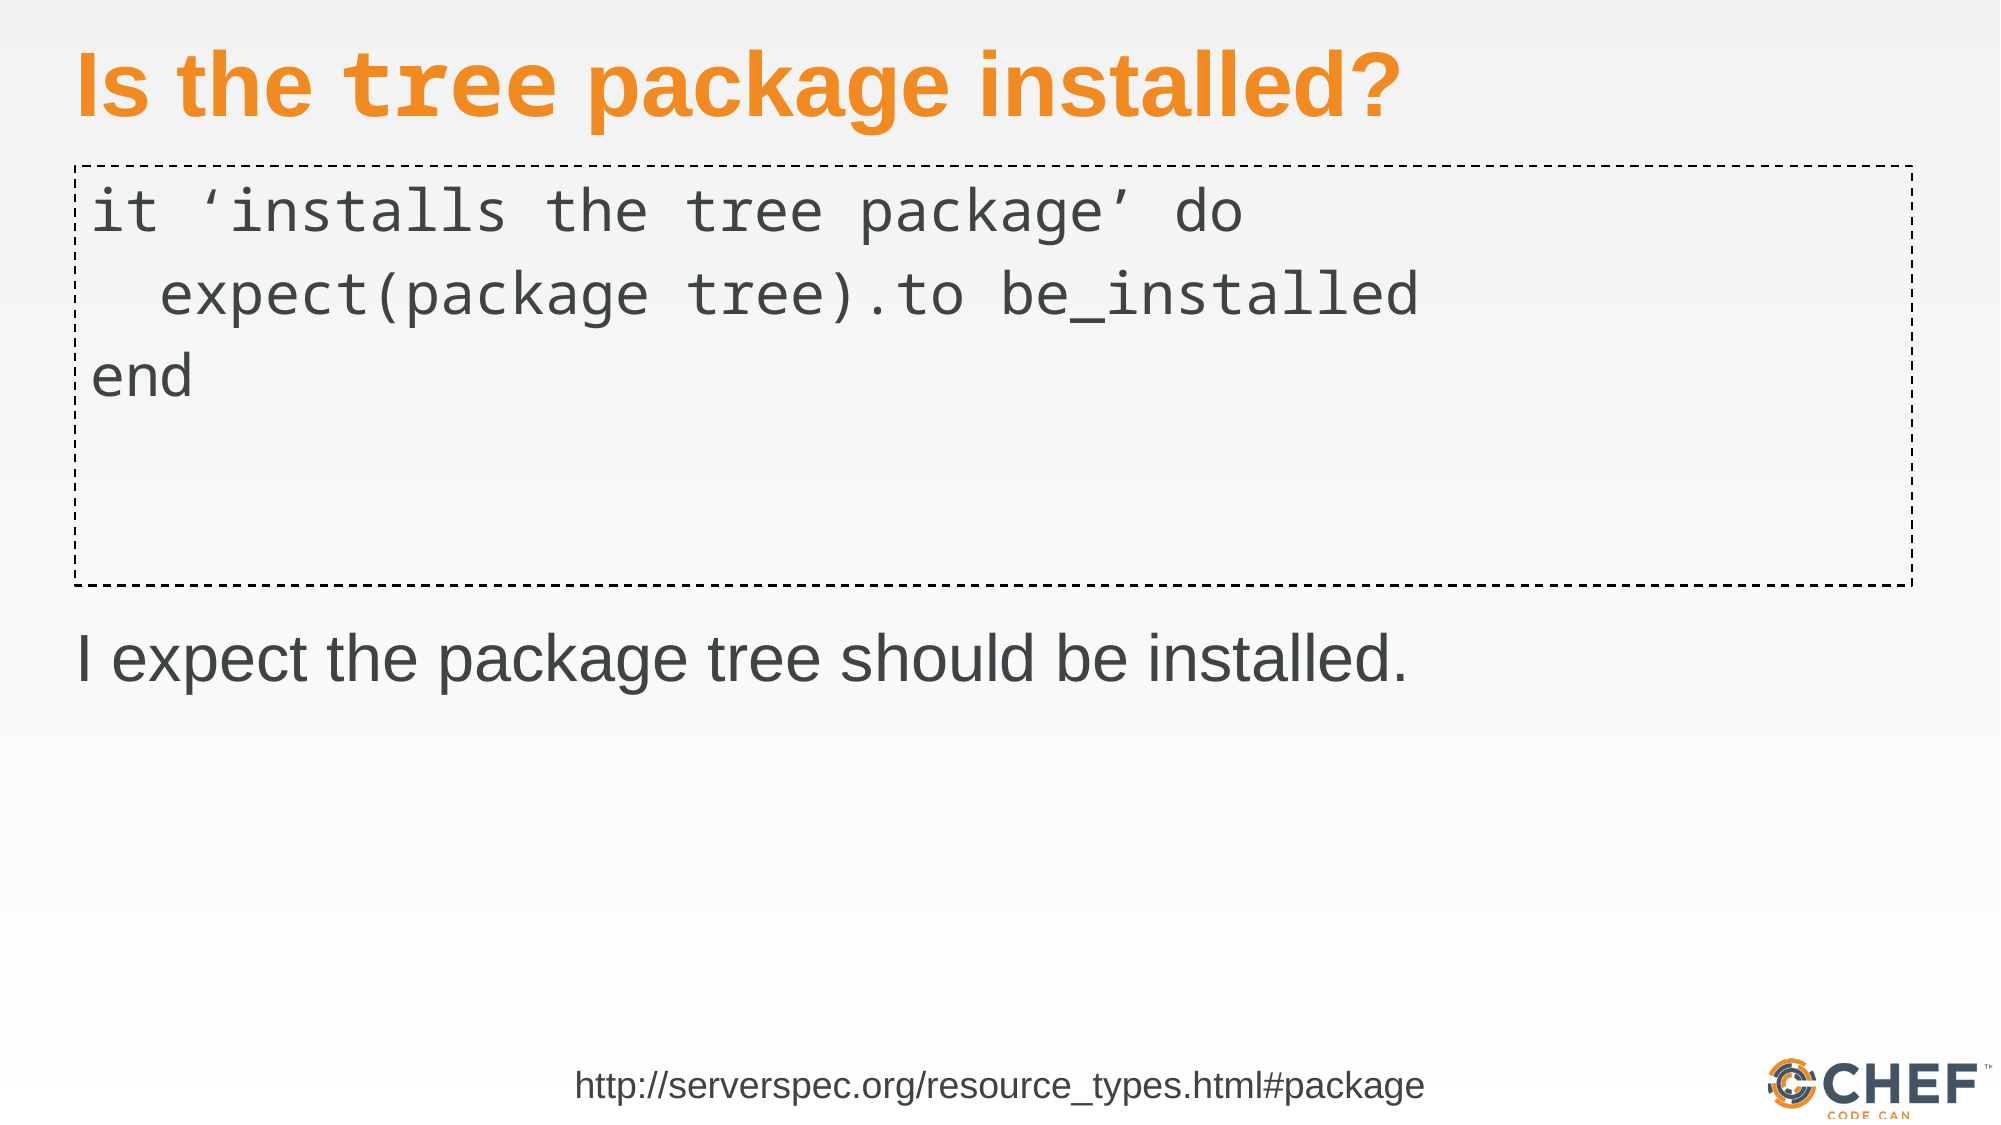

# Is the tree package installed?
it ‘installs the tree package’ do
  expect(package tree).to be_installed
end

I expect the package tree should be installed.
http://serverspec.org/resource_types.html#package